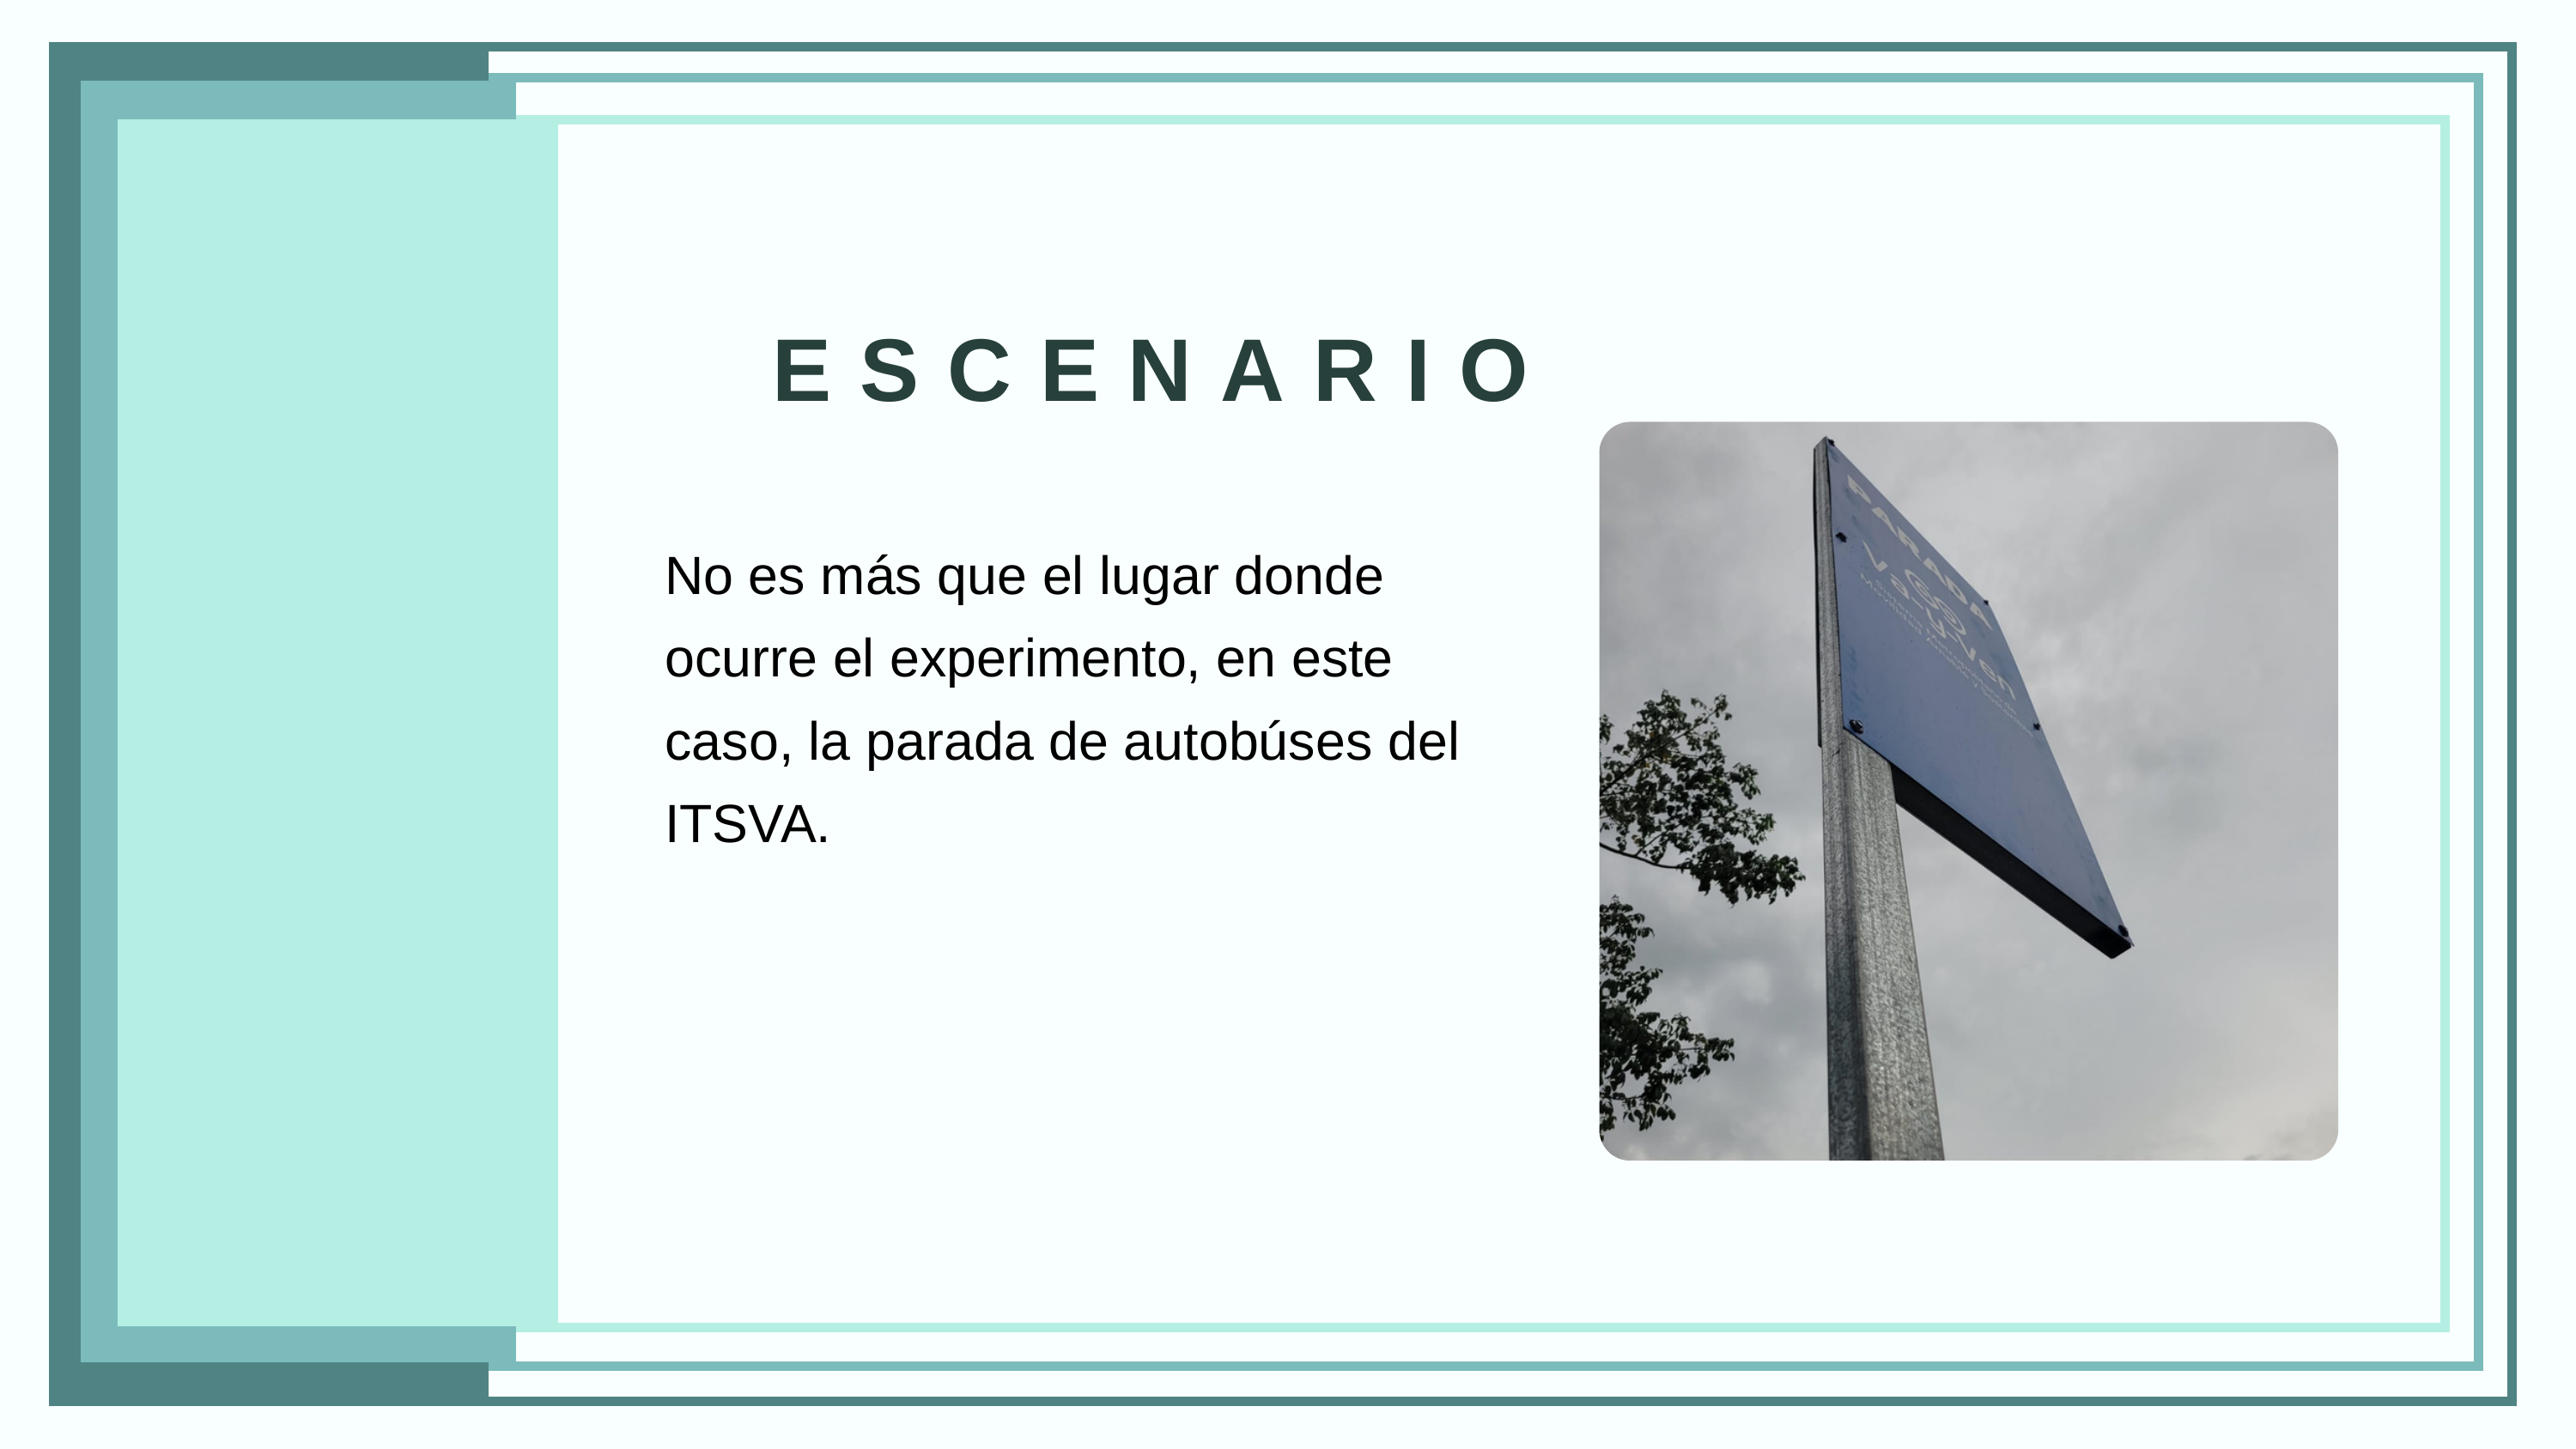

ESCENARIO

No es más que el lugar donde ocurre el experimento, en este caso, la parada de autobúses del ITSVA.